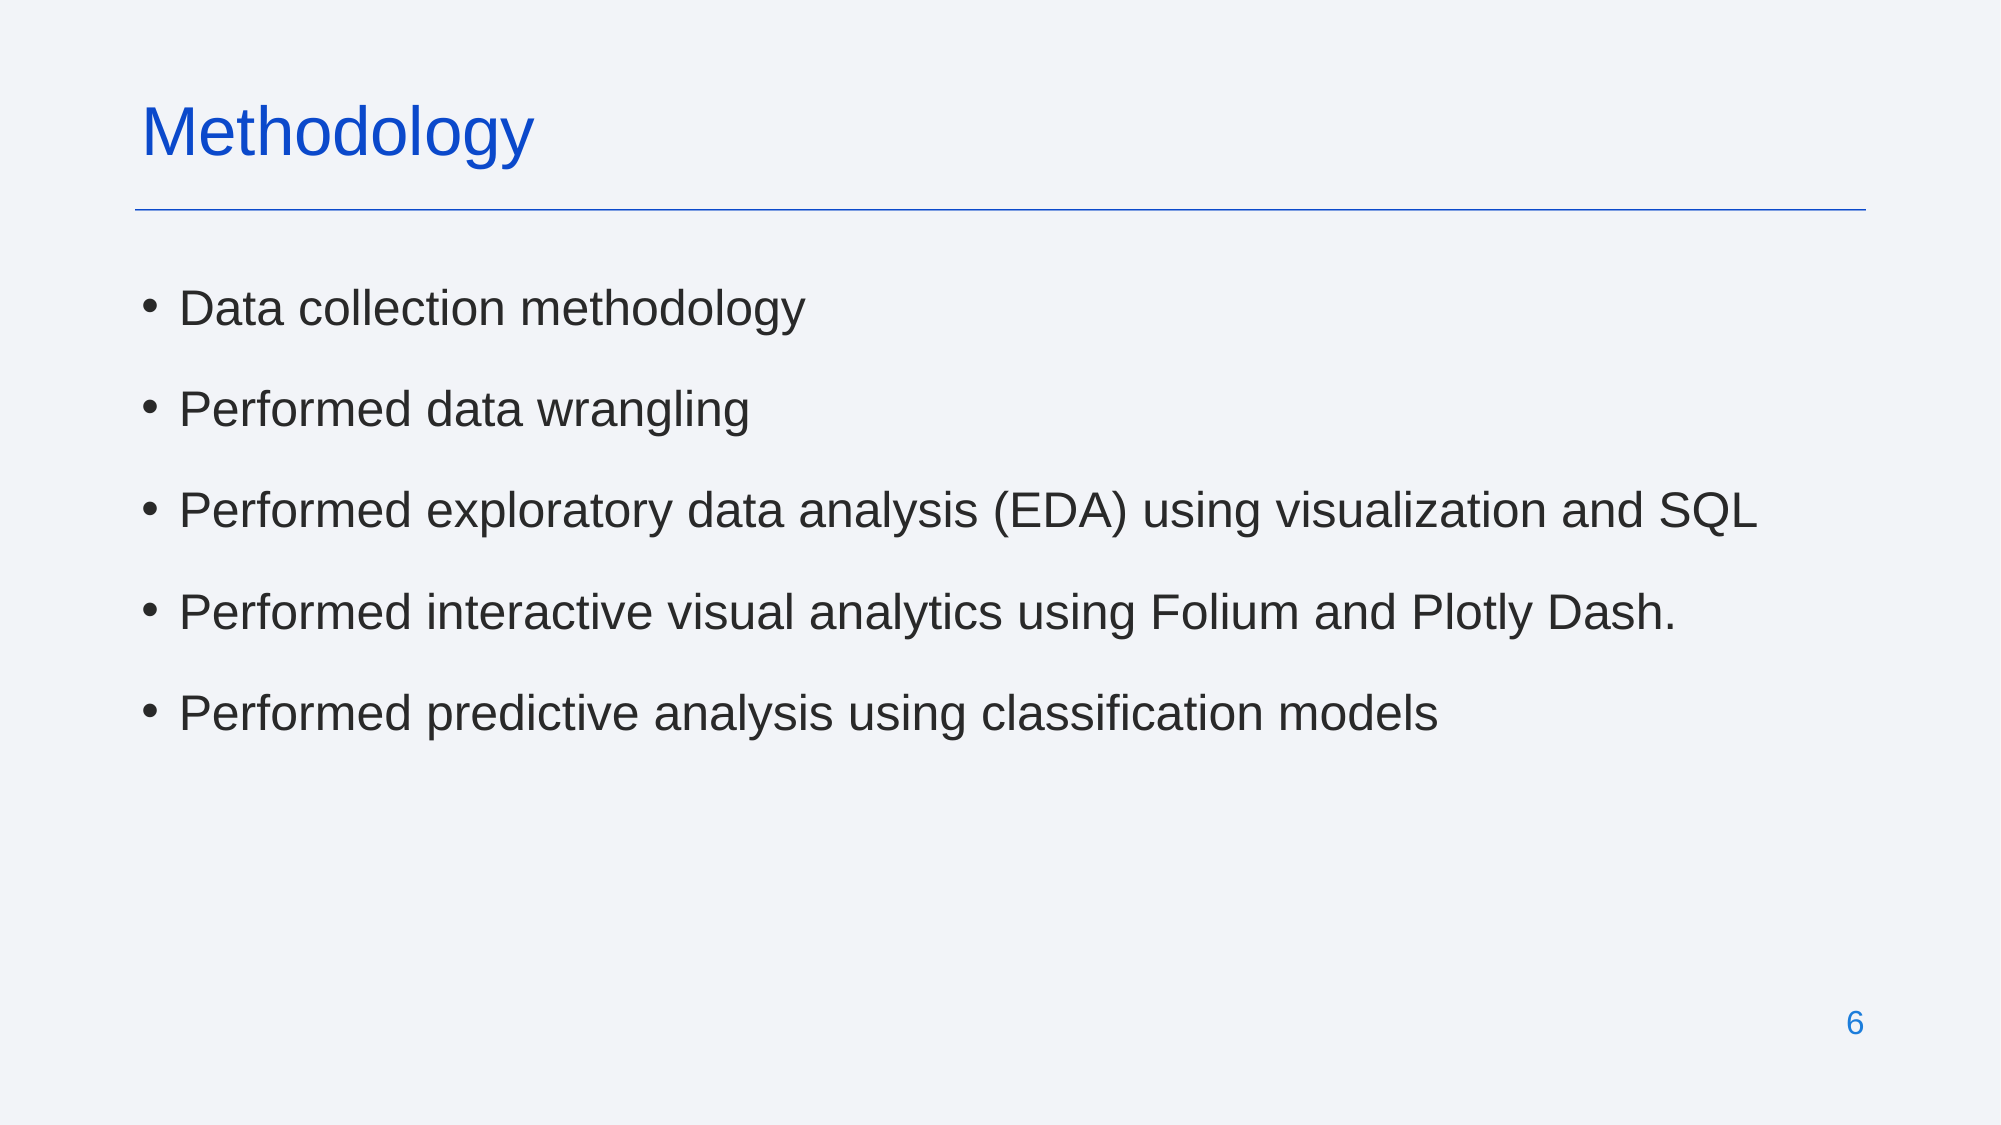

Methodology
Data collection methodology
Performed data wrangling
Performed exploratory data analysis (EDA) using visualization and SQL
Performed interactive visual analytics using Folium and Plotly Dash.
Performed predictive analysis using classification models

6